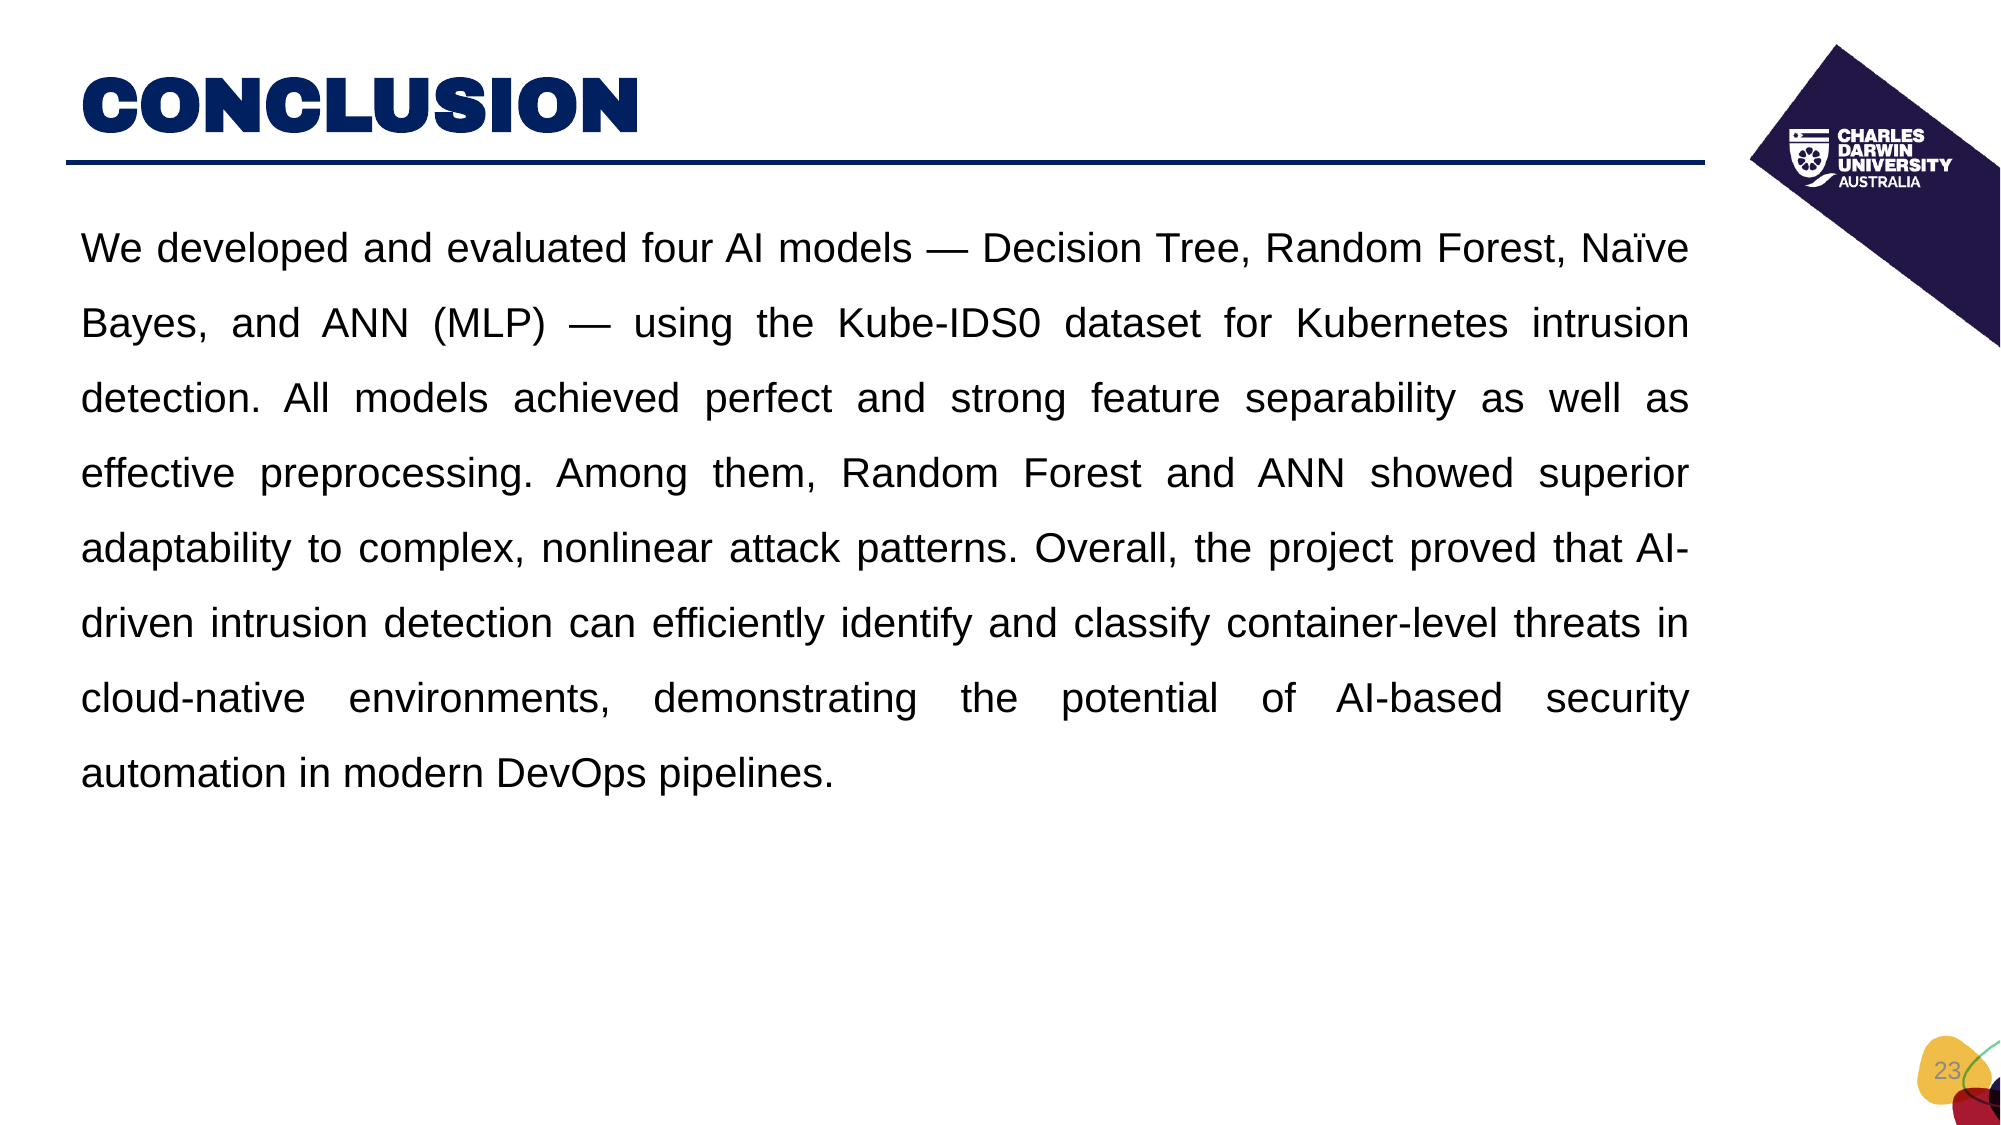

CONCLUSION
We developed and evaluated four AI models — Decision Tree, Random Forest, Naïve Bayes, and ANN (MLP) — using the Kube-IDS0 dataset for Kubernetes intrusion detection. All models achieved perfect and strong feature separability as well as effective preprocessing. Among them, Random Forest and ANN showed superior adaptability to complex, nonlinear attack patterns. Overall, the project proved that AI-driven intrusion detection can efficiently identify and classify container-level threats in cloud-native environments, demonstrating the potential of AI-based security automation in modern DevOps pipelines.
23